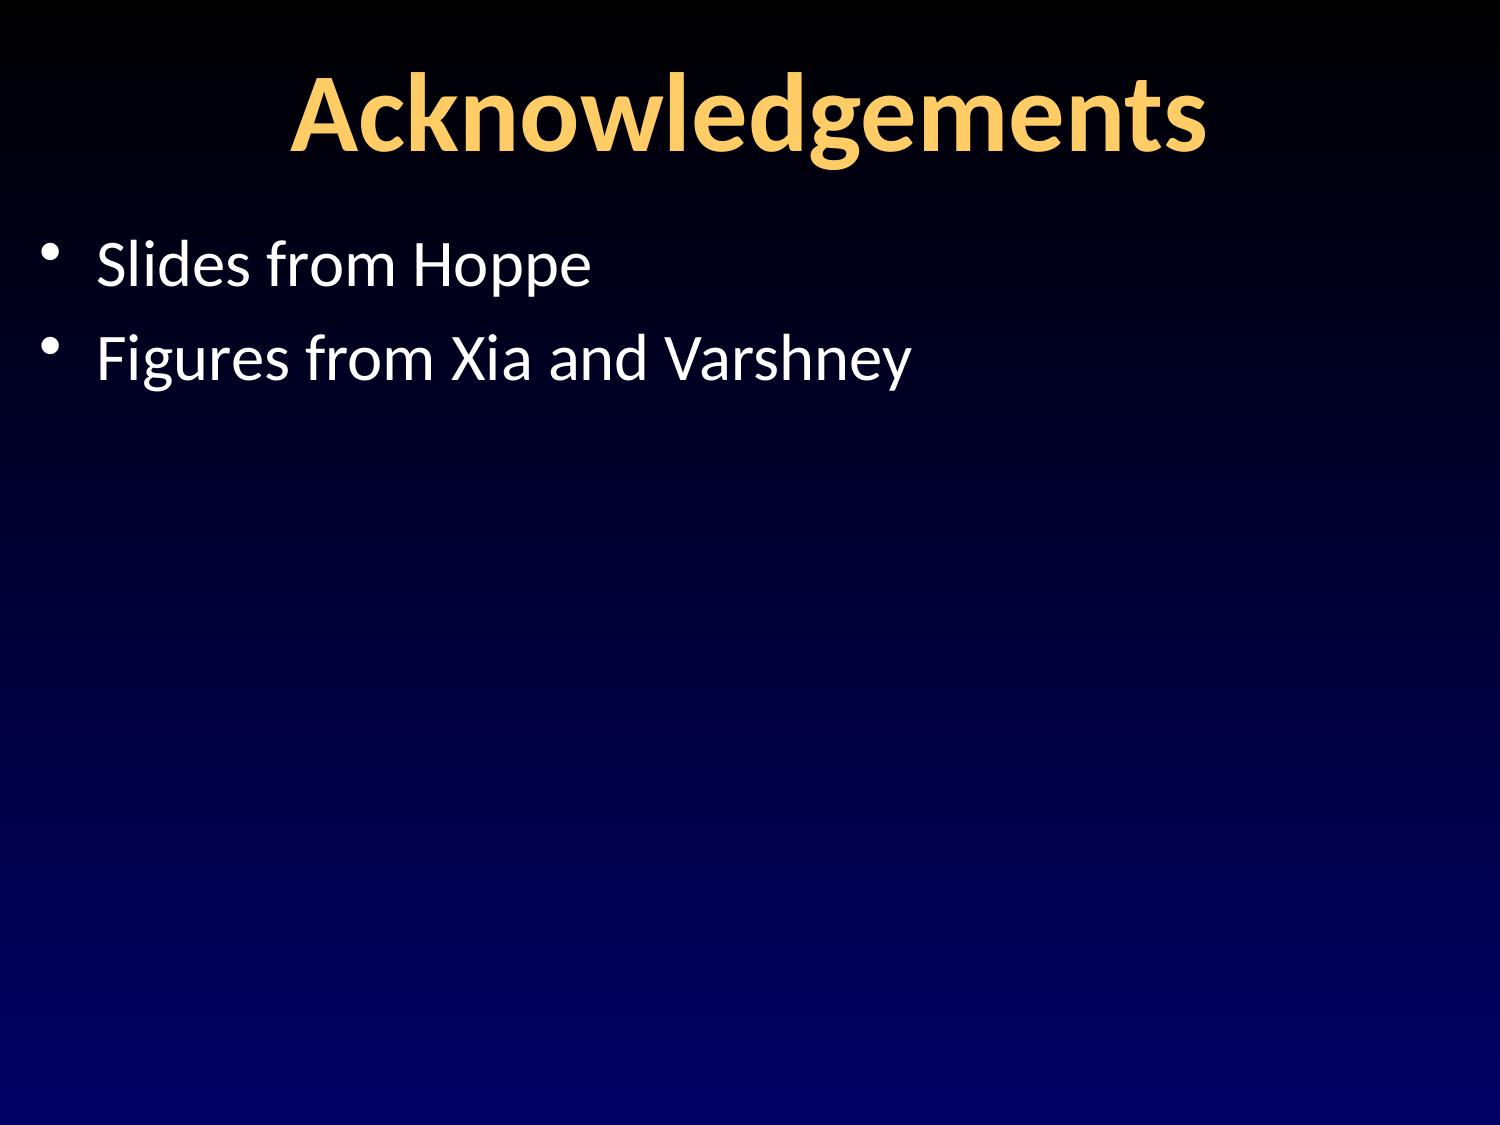

# Acknowledgements
Slides from Hoppe
Figures from Xia and Varshney